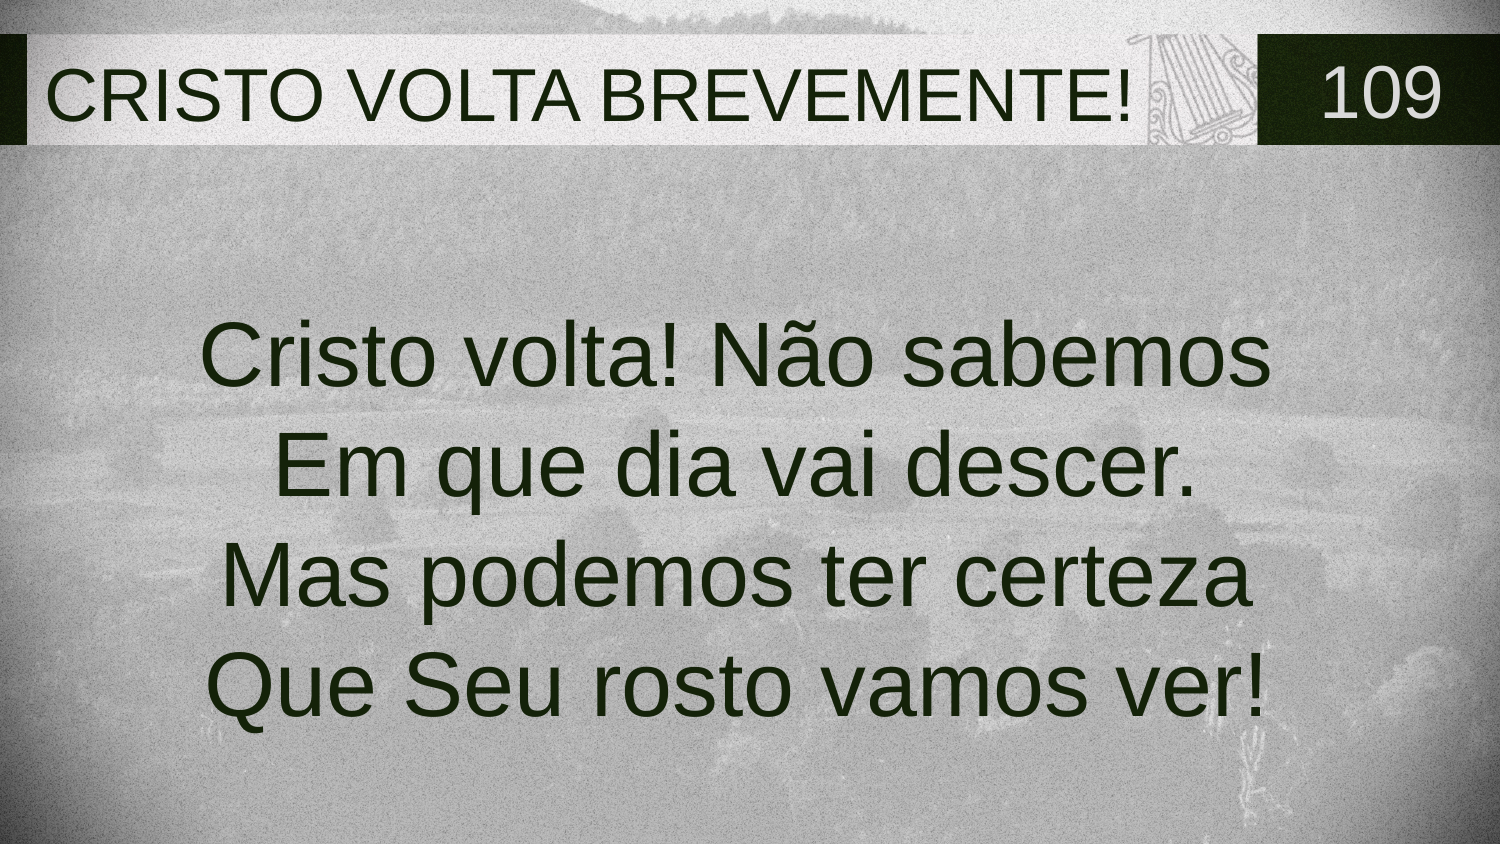

# CRISTO VOLTA BREVEMENTE!
109
Cristo volta! Não sabemos
Em que dia vai descer.
Mas podemos ter certeza
Que Seu rosto vamos ver!